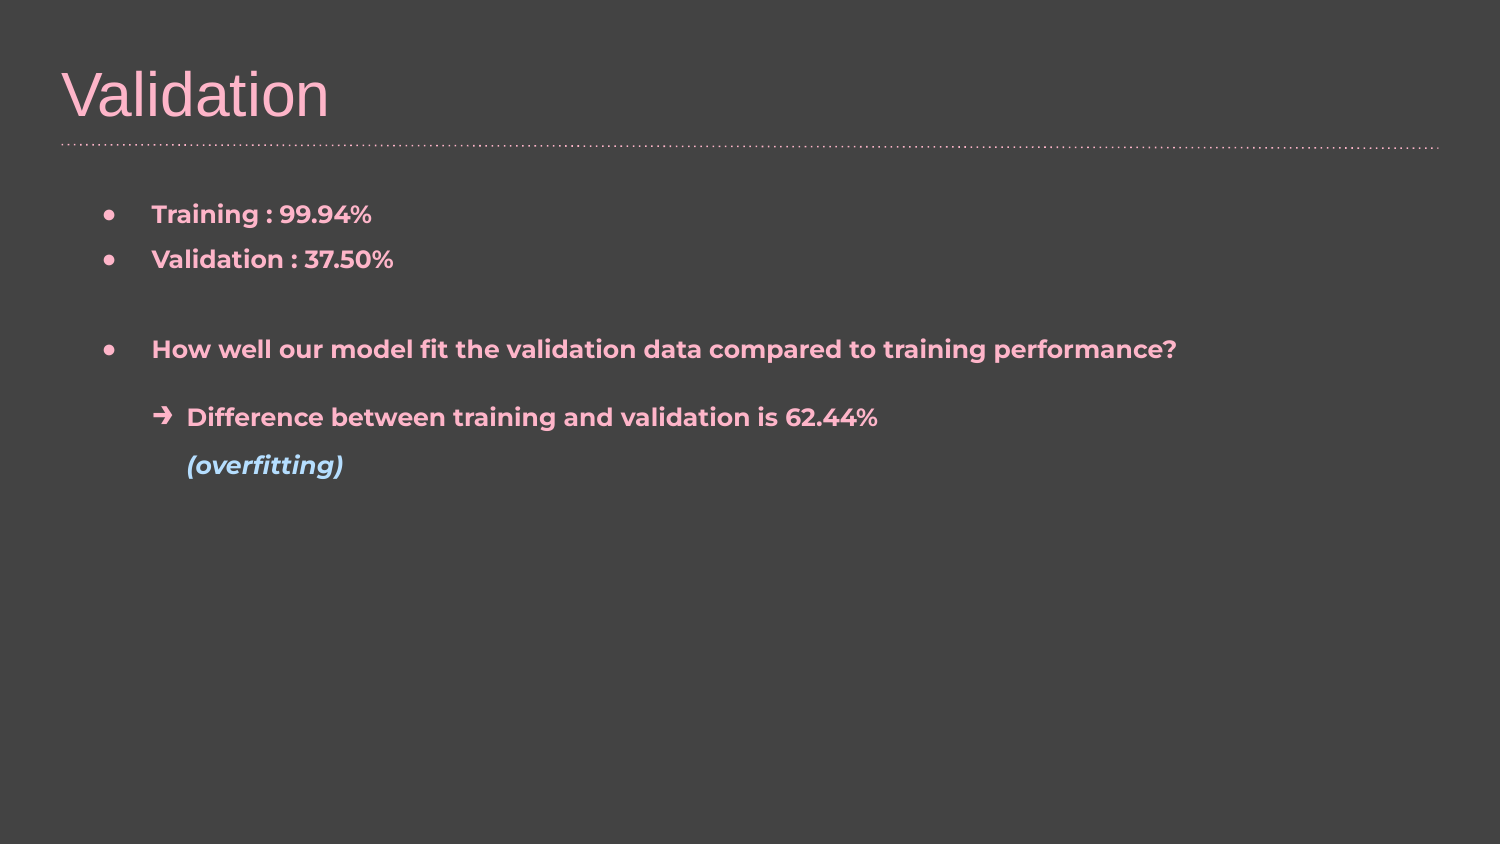

Validation
Training : 99.94%
Validation : 37.50%

How well our model fit the validation data compared to training performance?
→ Difference between training and validation is 62.44%
     (overfitting)